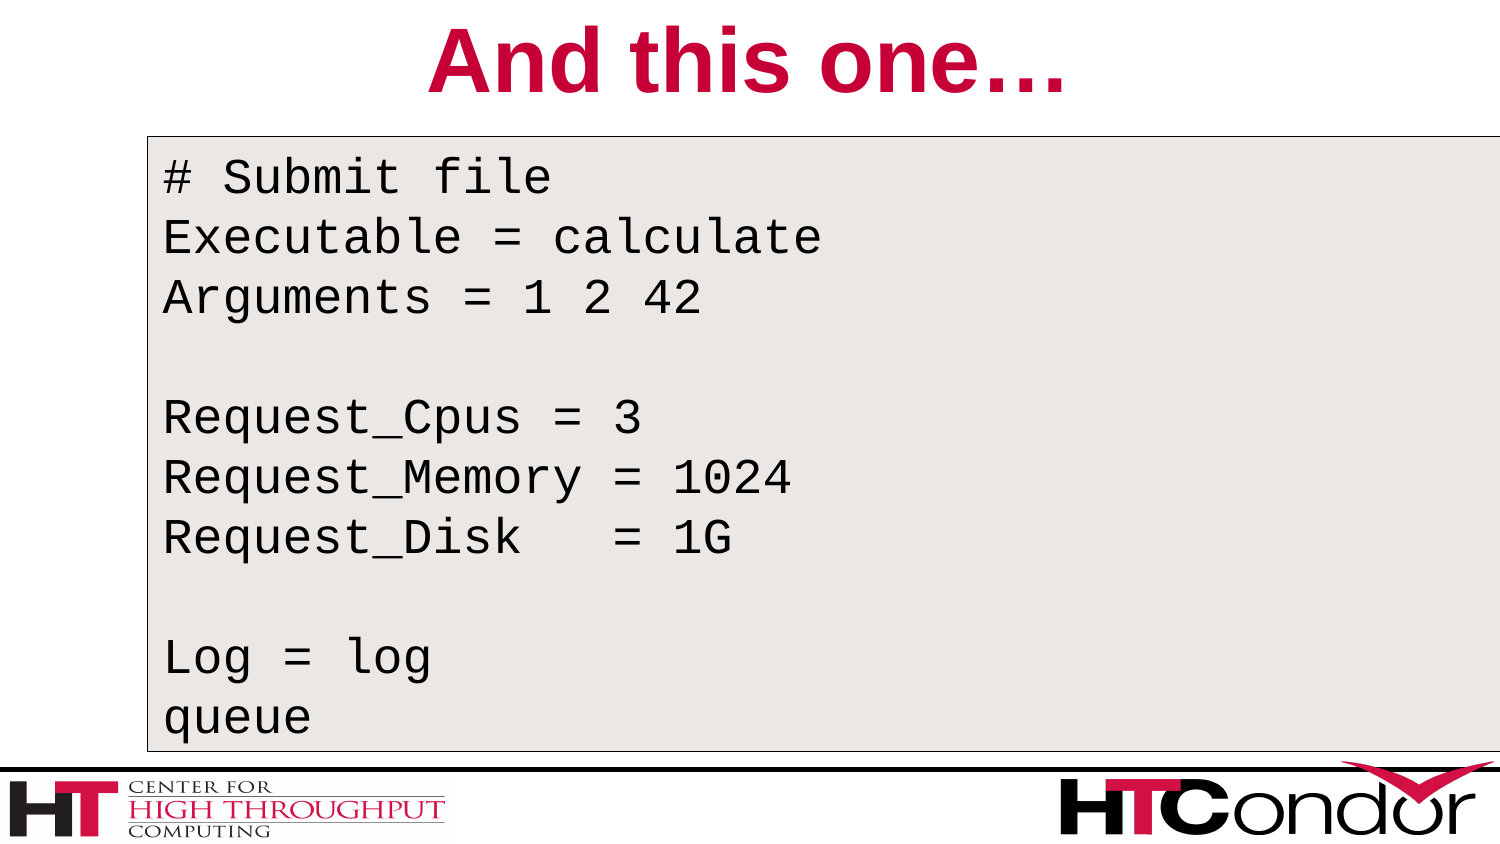

# And this one…
# Submit file
Executable = calculate
Arguments = 1 2 42

Request_Cpus = 3
Request_Memory = 1024
Request_Disk   = 1G

Log = log
queue